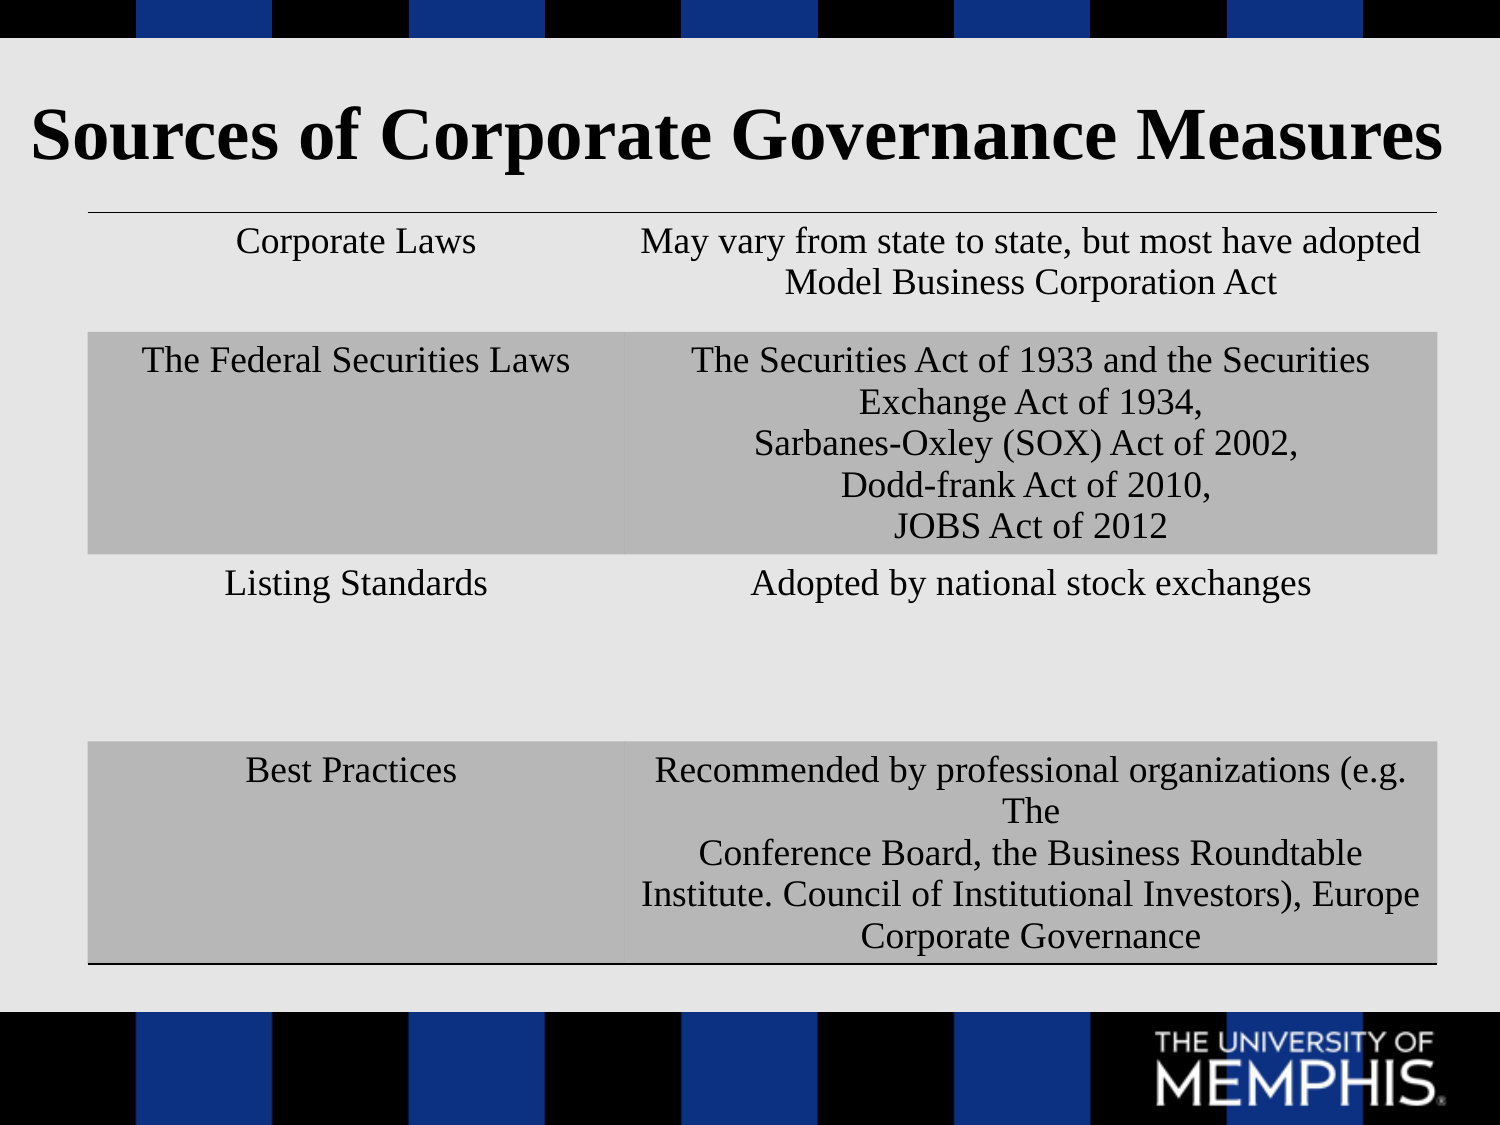

# Sources of Corporate Governance Measures
| Corporate Laws | May vary from state to state, but most have adopted Model Business Corporation Act |
| --- | --- |
| The Federal Securities Laws | The Securities Act of 1933 and the Securities Exchange Act of 1934, Sarbanes-Oxley (SOX) Act of 2002, Dodd-frank Act of 2010, JOBS Act of 2012 |
| Listing Standards | Adopted by national stock exchanges |
| Best Practices | Recommended by professional organizations (e.g. The Conference Board, the Business Roundtable Institute. Council of Institutional Investors), Europe Corporate Governance |